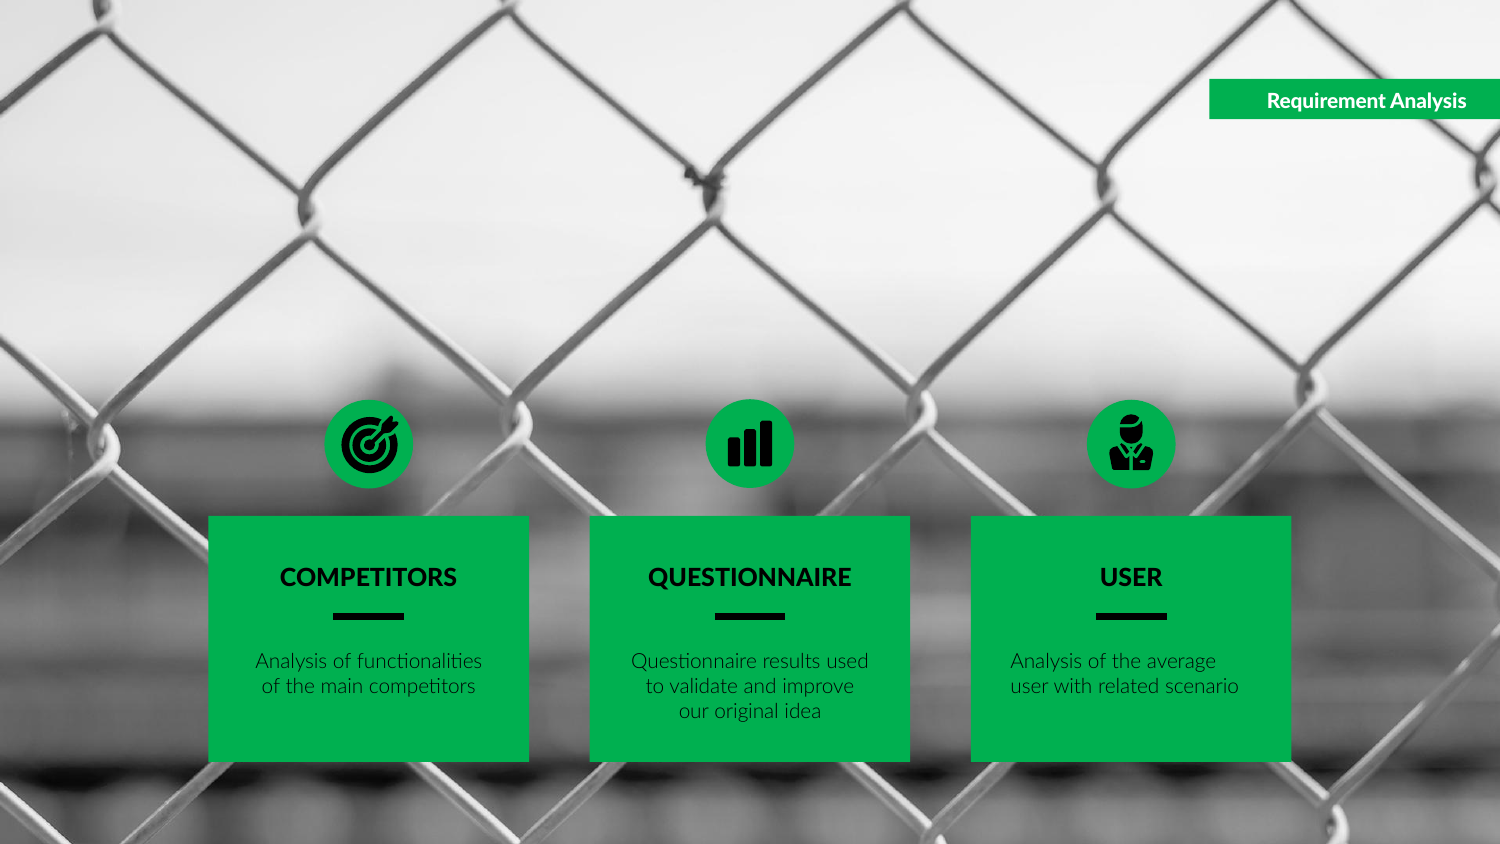

# Requirement Analysis

COMPETITORS
QUESTIONNAIRE
USER
Questionnaire results used to validate and improve our original idea
Analysis of functionalities of the main competitors

Analysis of the average user with related scenario